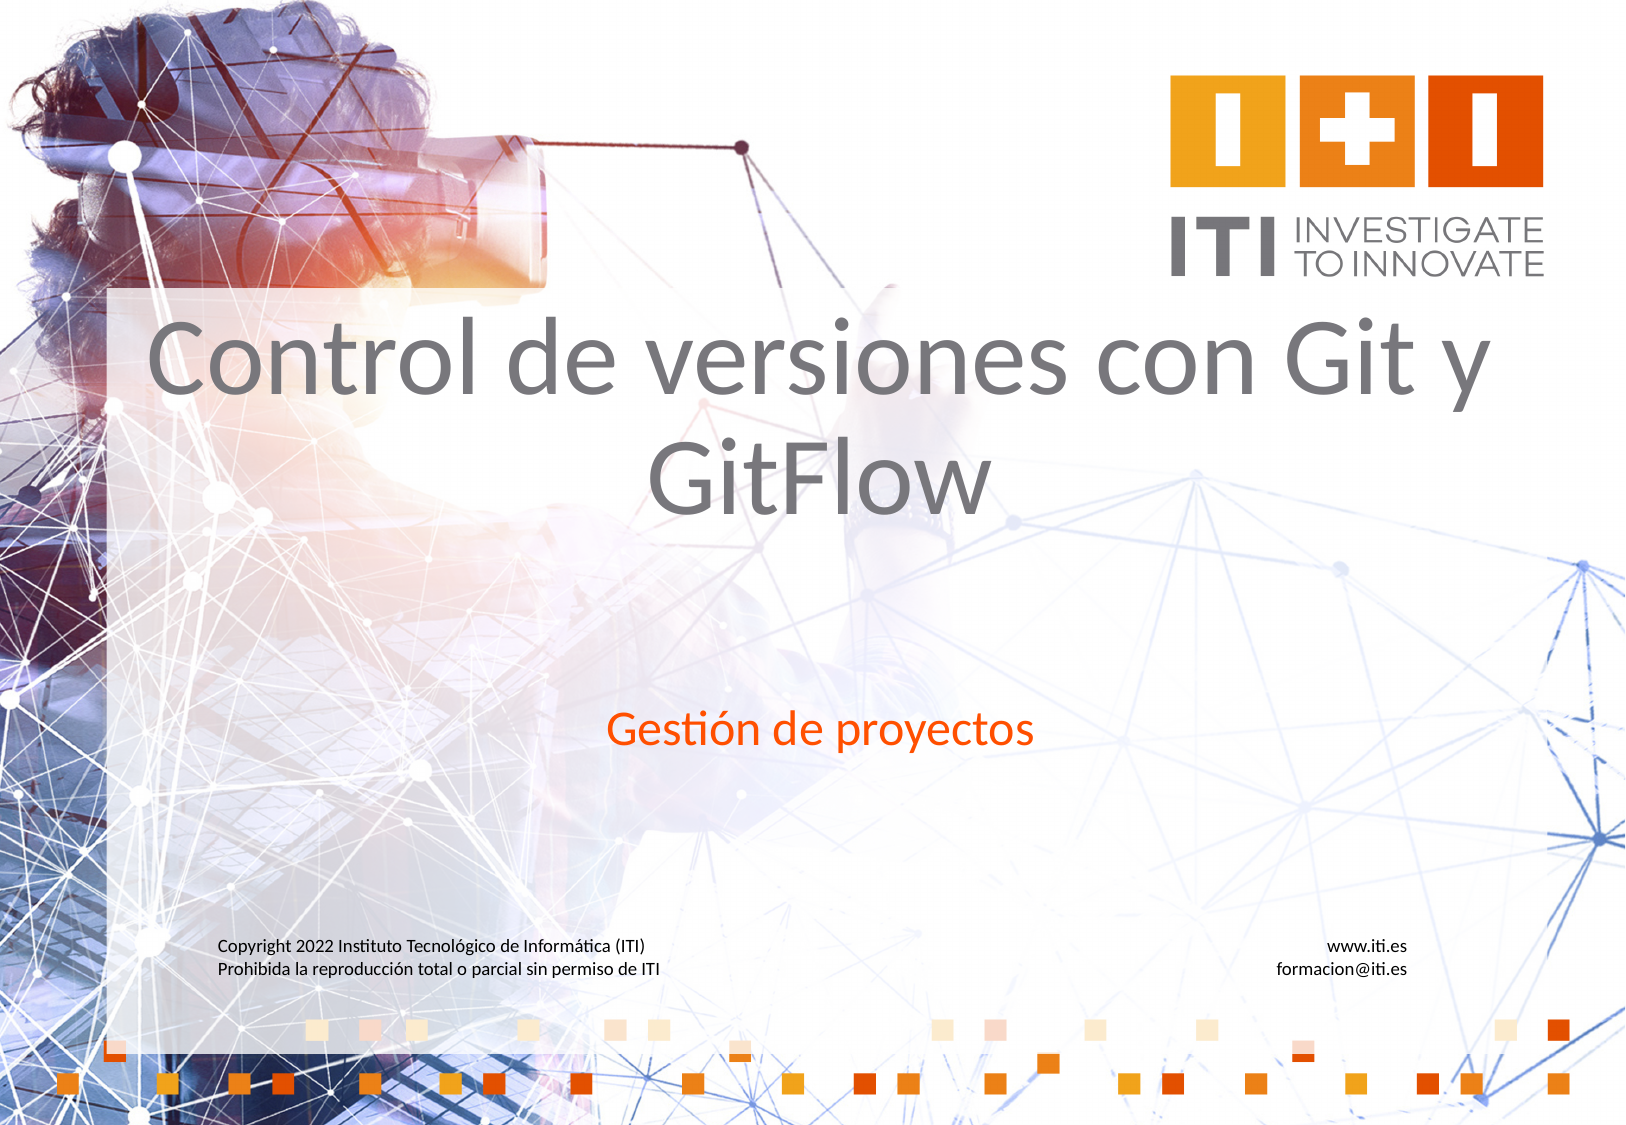

# Control de versiones con Git y GitFlow
Gestión de proyectos
www.iti.es
formacion@iti.es
Copyright 2022 Instituto Tecnológico de Informática (ITI)
Prohibida la reproducción total o parcial sin permiso de ITI